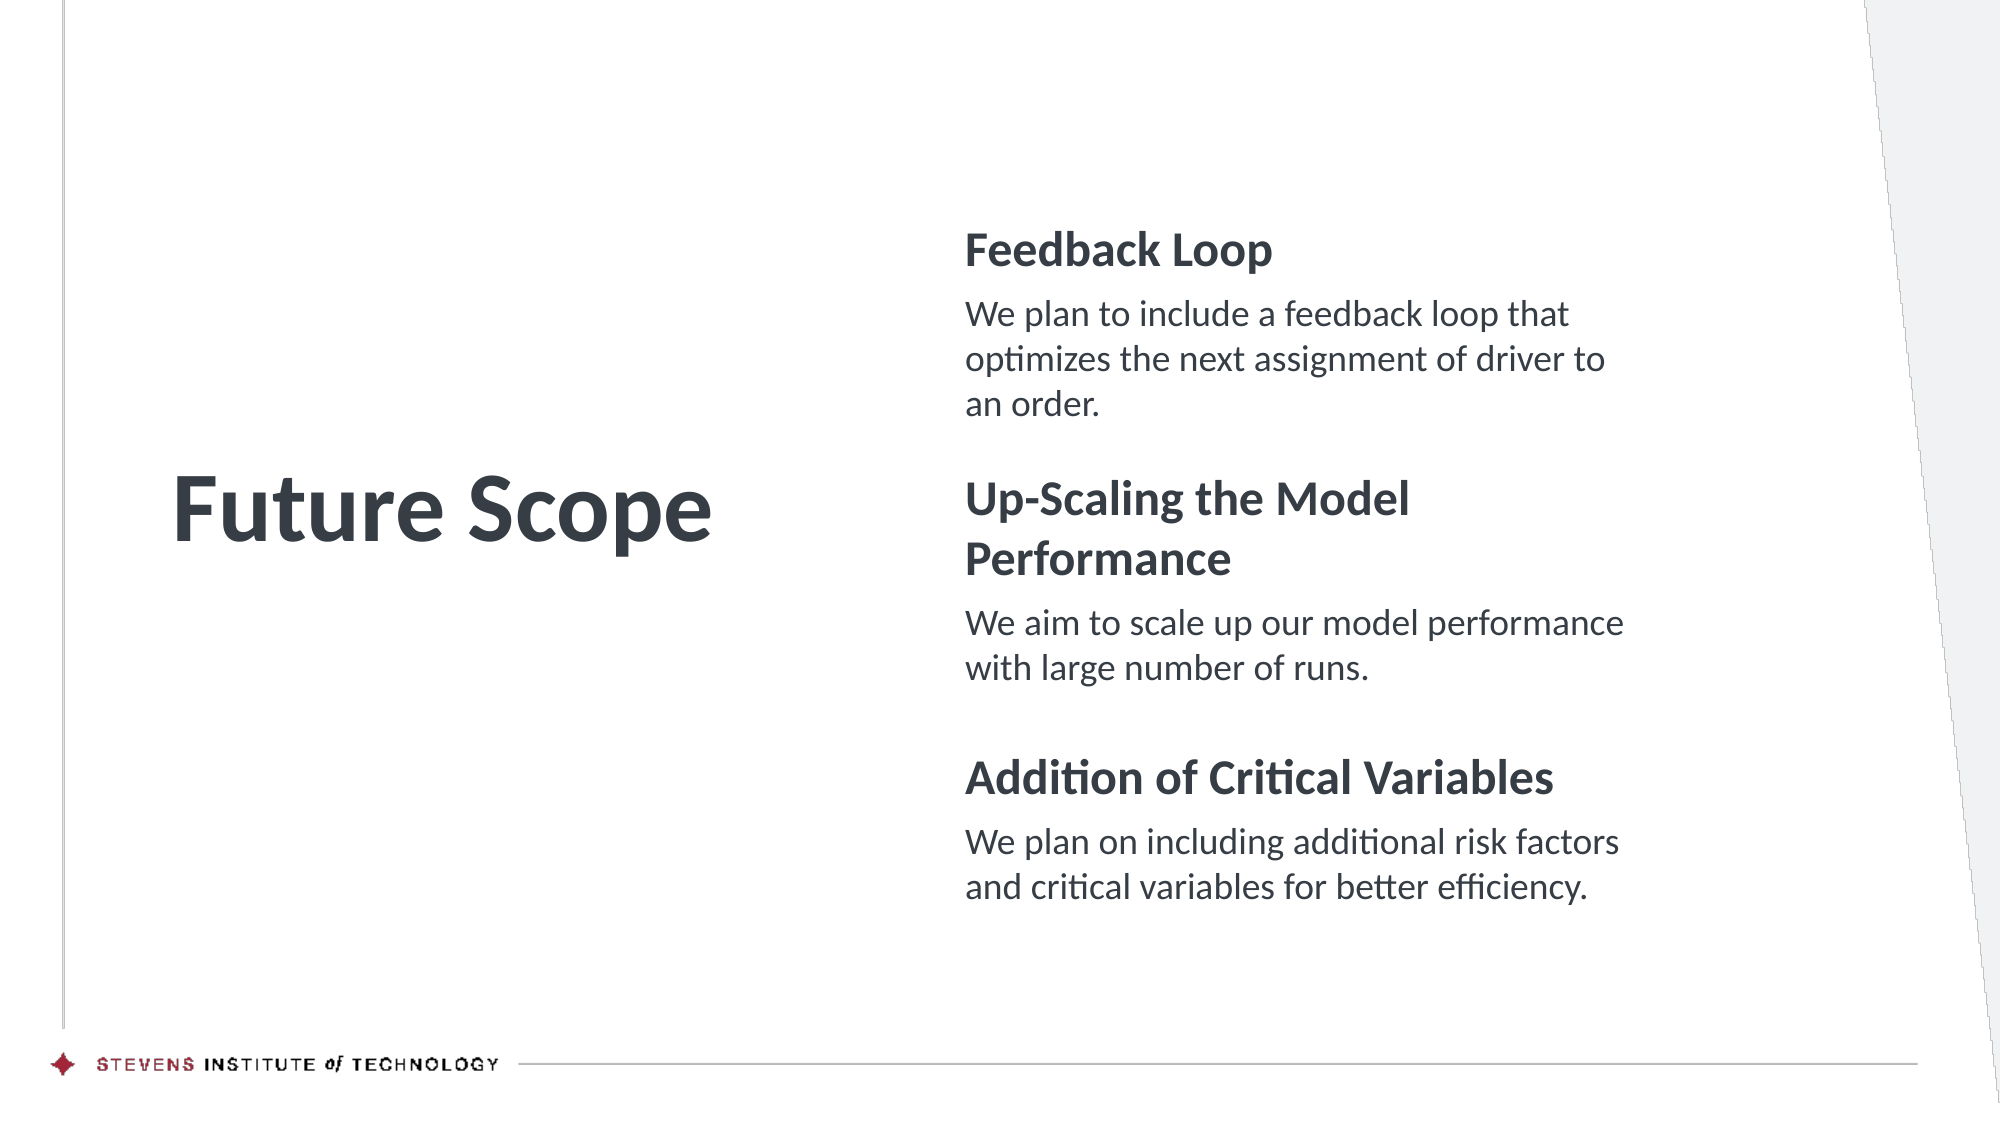

Feedback Loop
We plan to include a feedback loop that optimizes the next assignment of driver to an order.
Future Scope
Up-Scaling the Model Performance
We aim to scale up our model performance with large number of runs.
Addition of Critical Variables
We plan on including additional risk factors and critical variables for better efficiency.